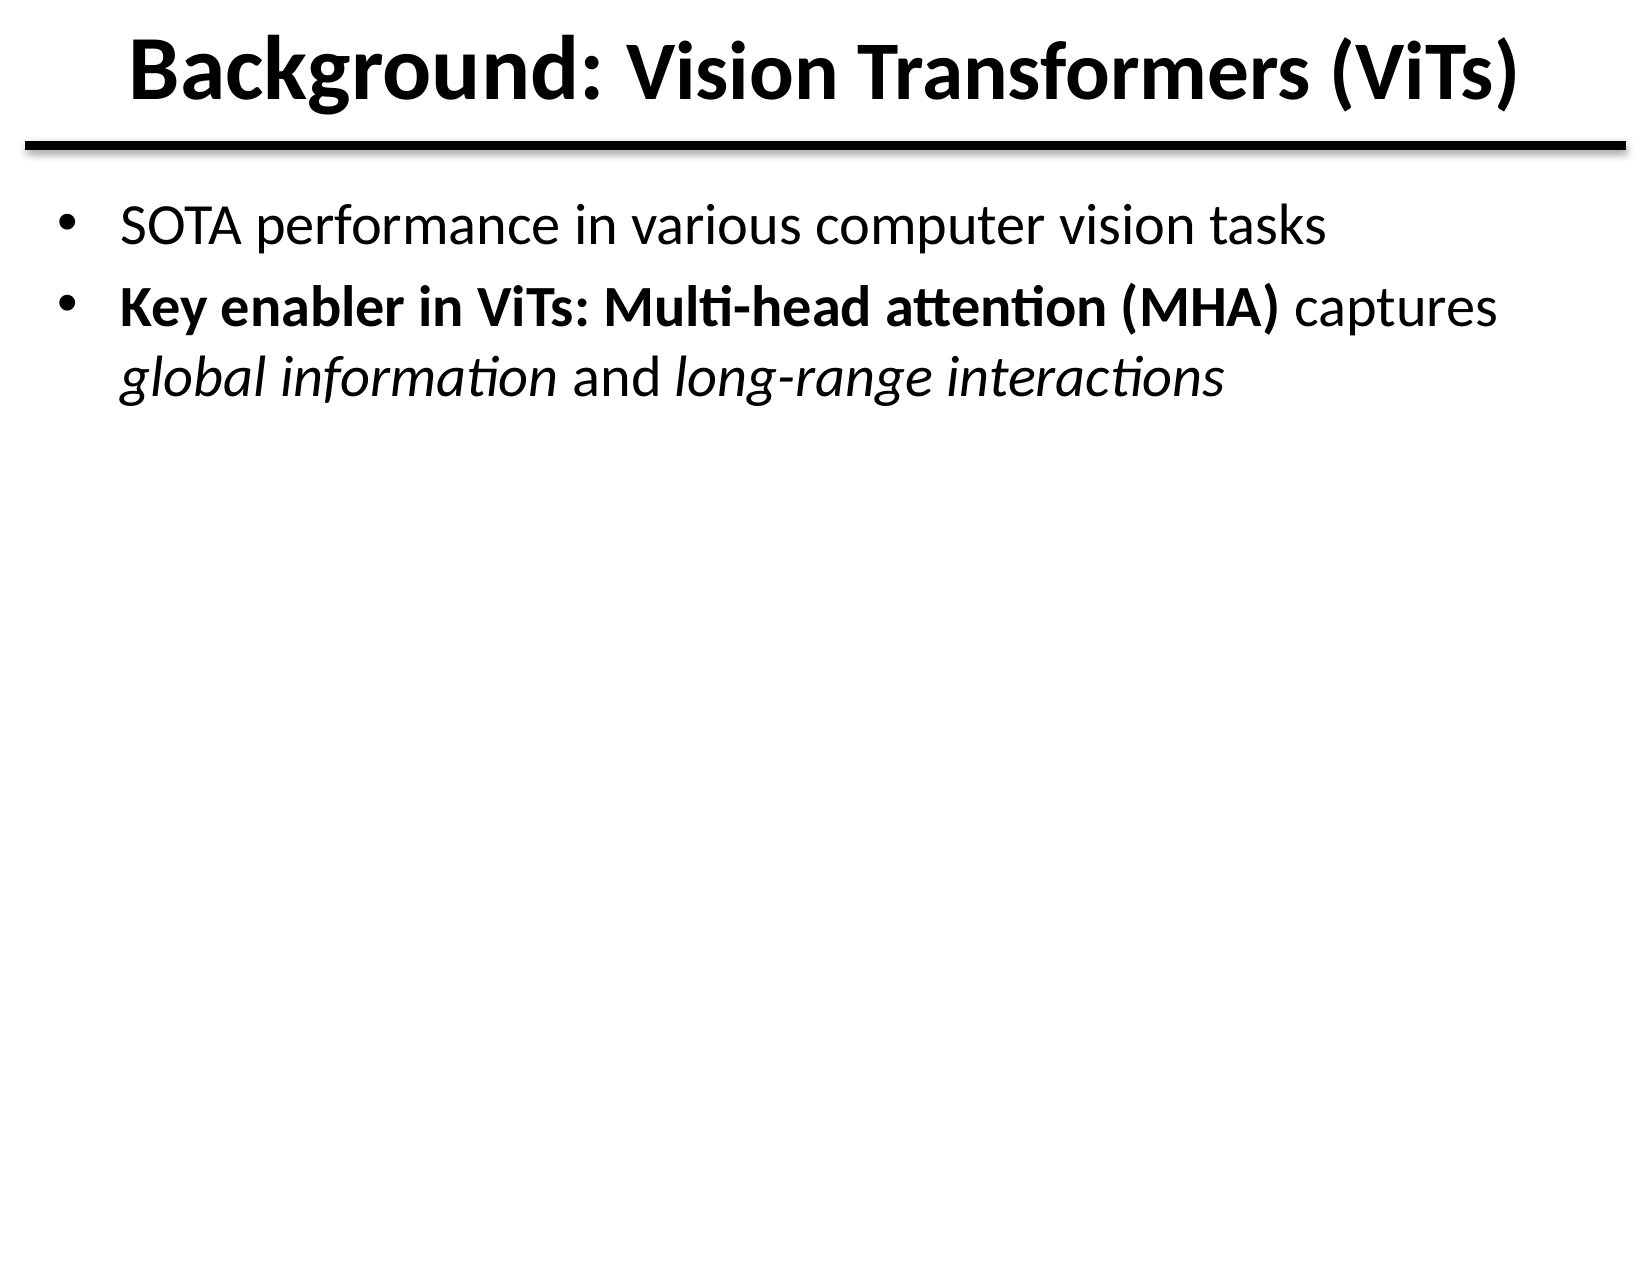

# Background: Vision Transformers (ViTs)
SOTA performance in various computer vision tasks
Key enabler in ViTs: Multi-head attention (MHA) captures global information and long-range interactions